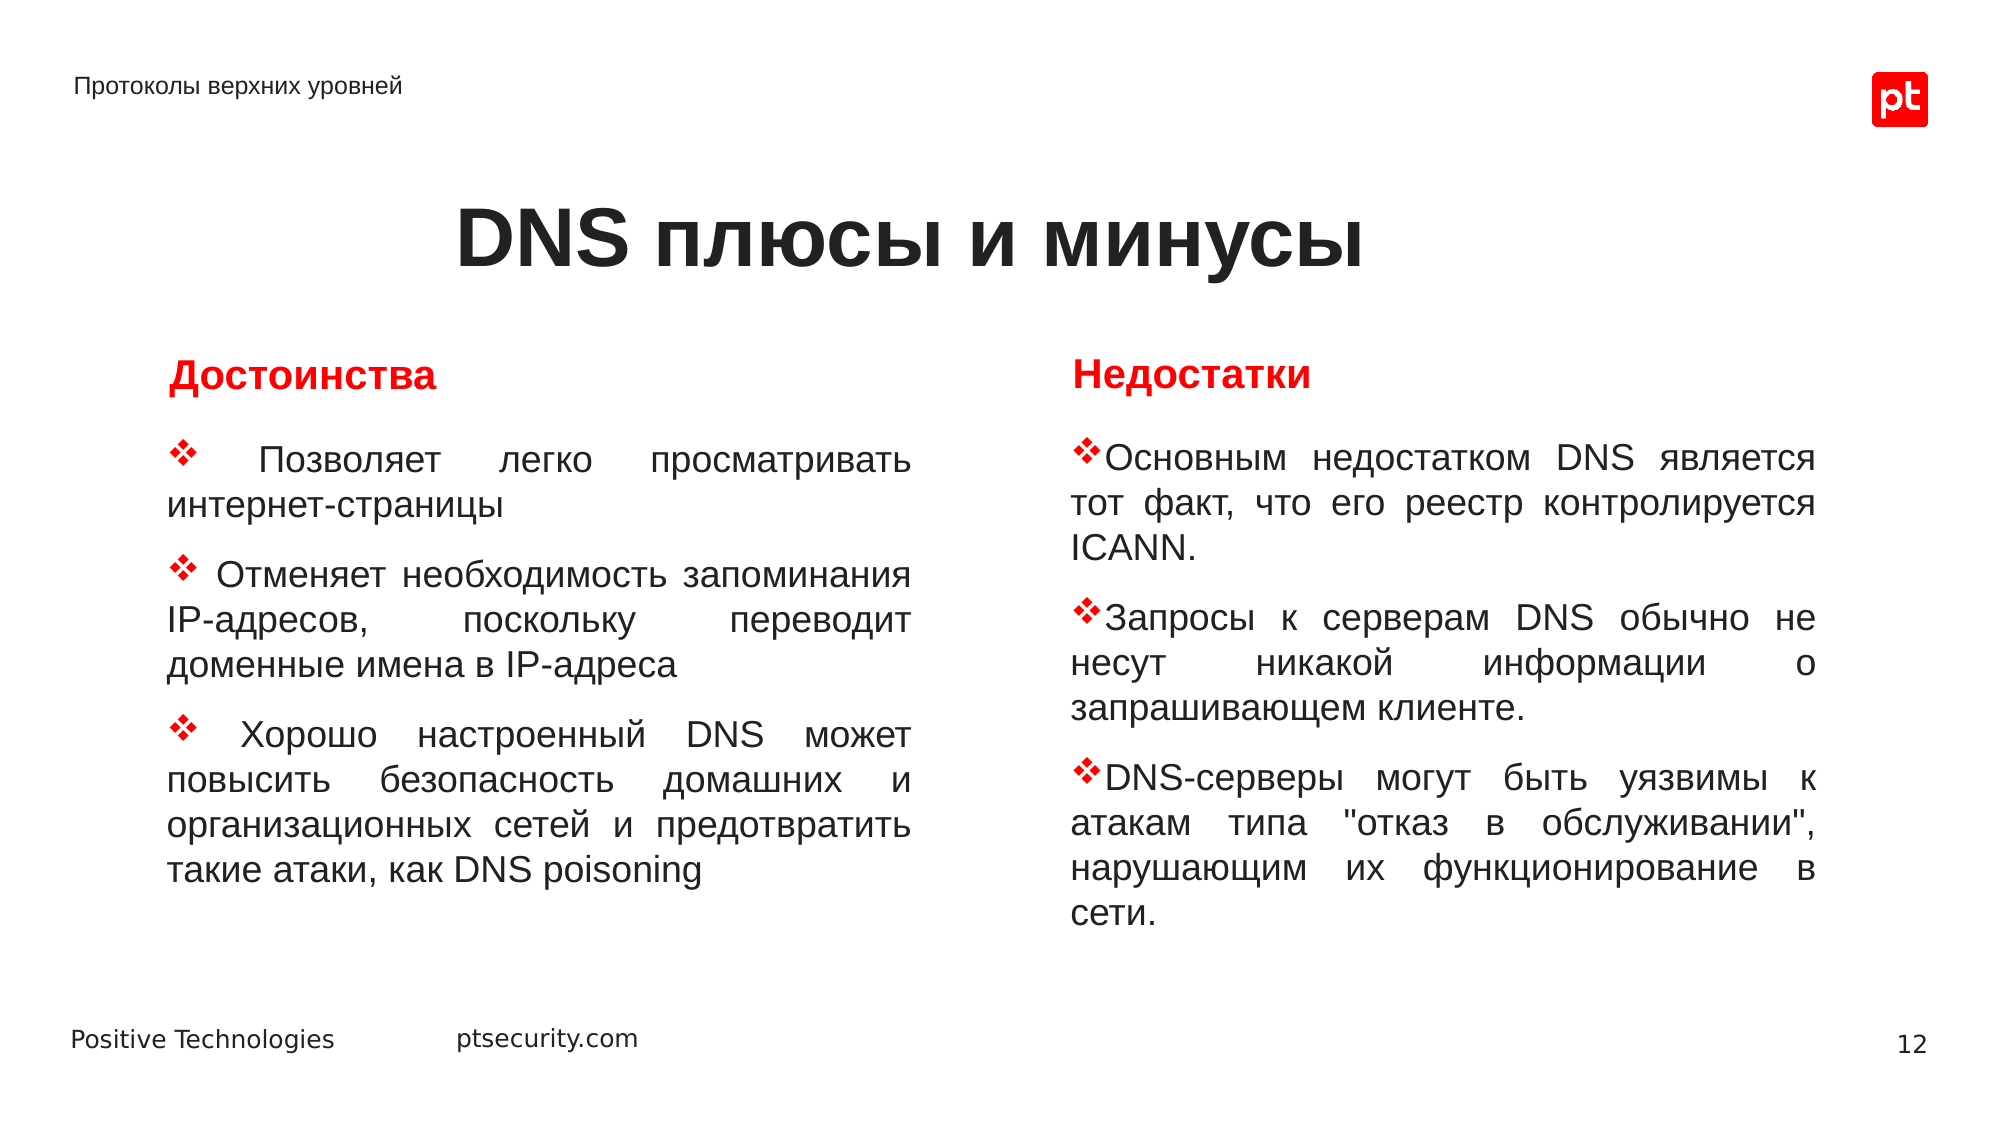

Протоколы верхних уровней
# DNS плюсы и минусы
Недостатки
Достоинства
Основным недостатком DNS является тот факт, что его реестр контролируется ICANN.
Запросы к серверам DNS обычно не несут никакой информации о запрашивающем клиенте.
DNS-серверы могут быть уязвимы к атакам типа "отказ в обслуживании", нарушающим их функционирование в сети.
 Позволяет легко просматривать интернет-страницы
 Отменяет необходимость запоминания IP-адресов, поскольку переводит доменные имена в IP-адреса
 Хорошо настроенный DNS может повысить безопасность домашних и организационных сетей и предотвратить такие атаки, как DNS poisoning
12